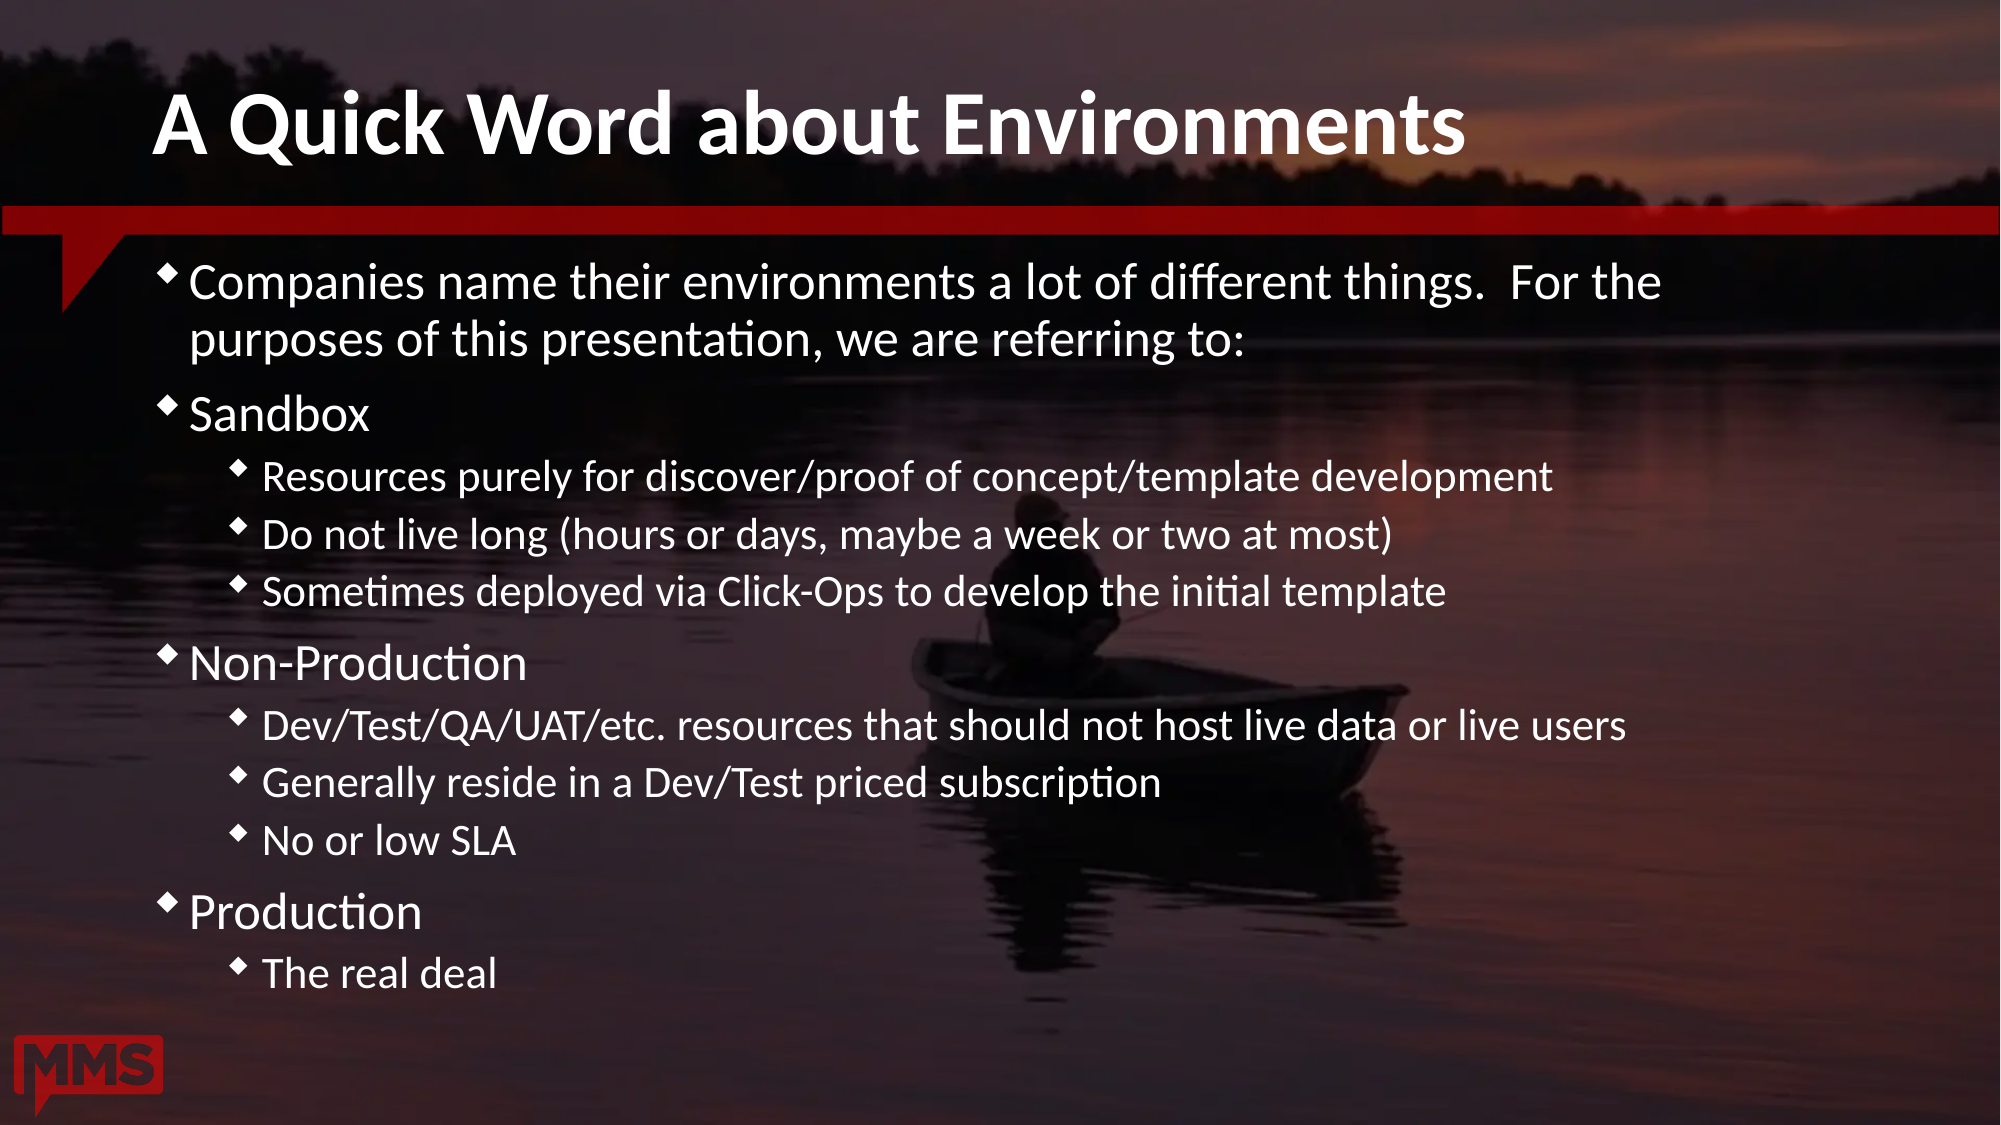

# A Quick Word about Environments
Companies name their environments a lot of different things.  For the purposes of this presentation, we are referring to:
Sandbox
Resources purely for discover/proof of concept/template development
Do not live long (hours or days, maybe a week or two at most)
Sometimes deployed via Click-Ops to develop the initial template
Non-Production
Dev/Test/QA/UAT/etc. resources that should not host live data or live users
Generally reside in a Dev/Test priced subscription
No or low SLA
Production
The real deal